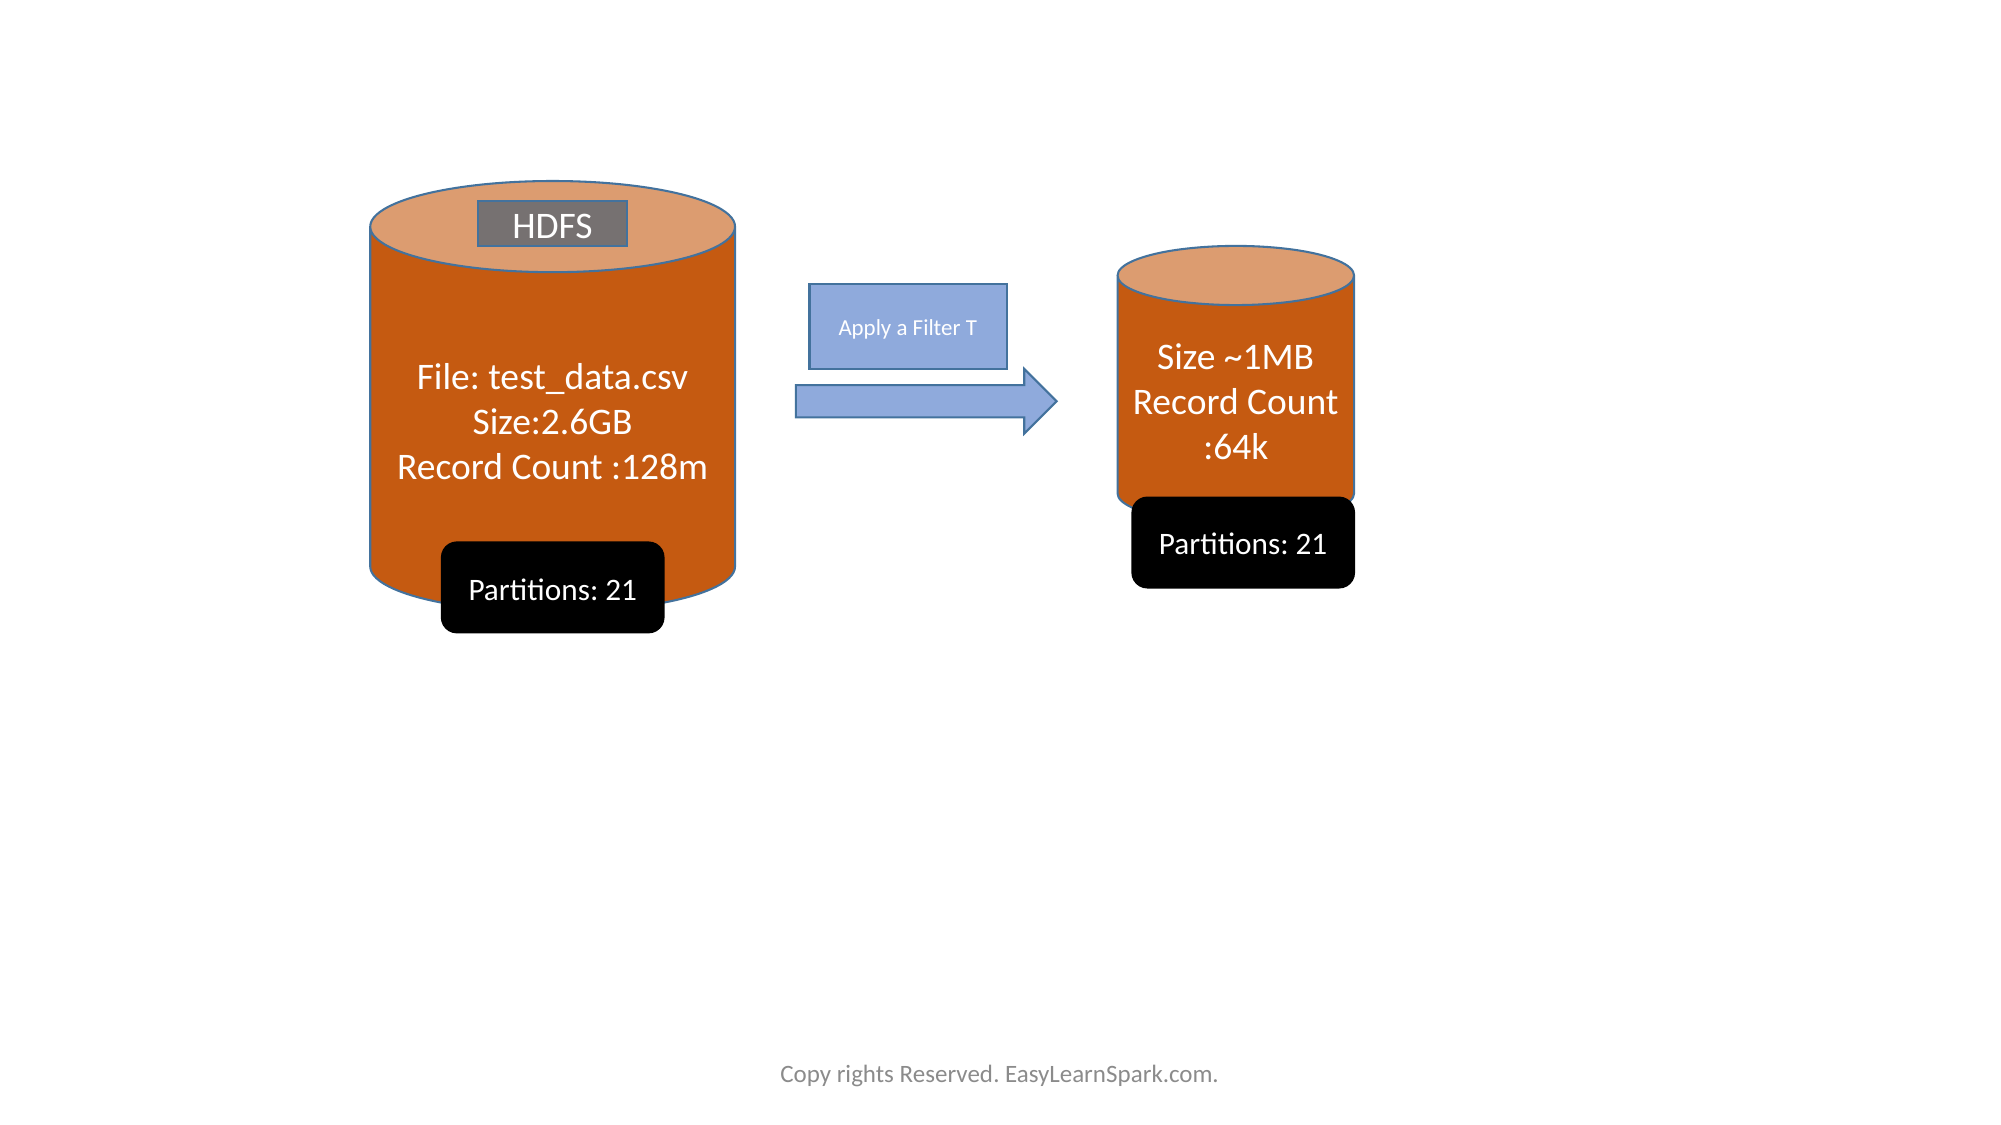

File: test_data.csv
Size:2.6GB
Record Count :128m
HDFS
Size ~1MB
Record Count :64k
Apply a Filter T

Partitions: 21
Partitions: 21
Copy rights Reserved. EasyLearnSpark.com.